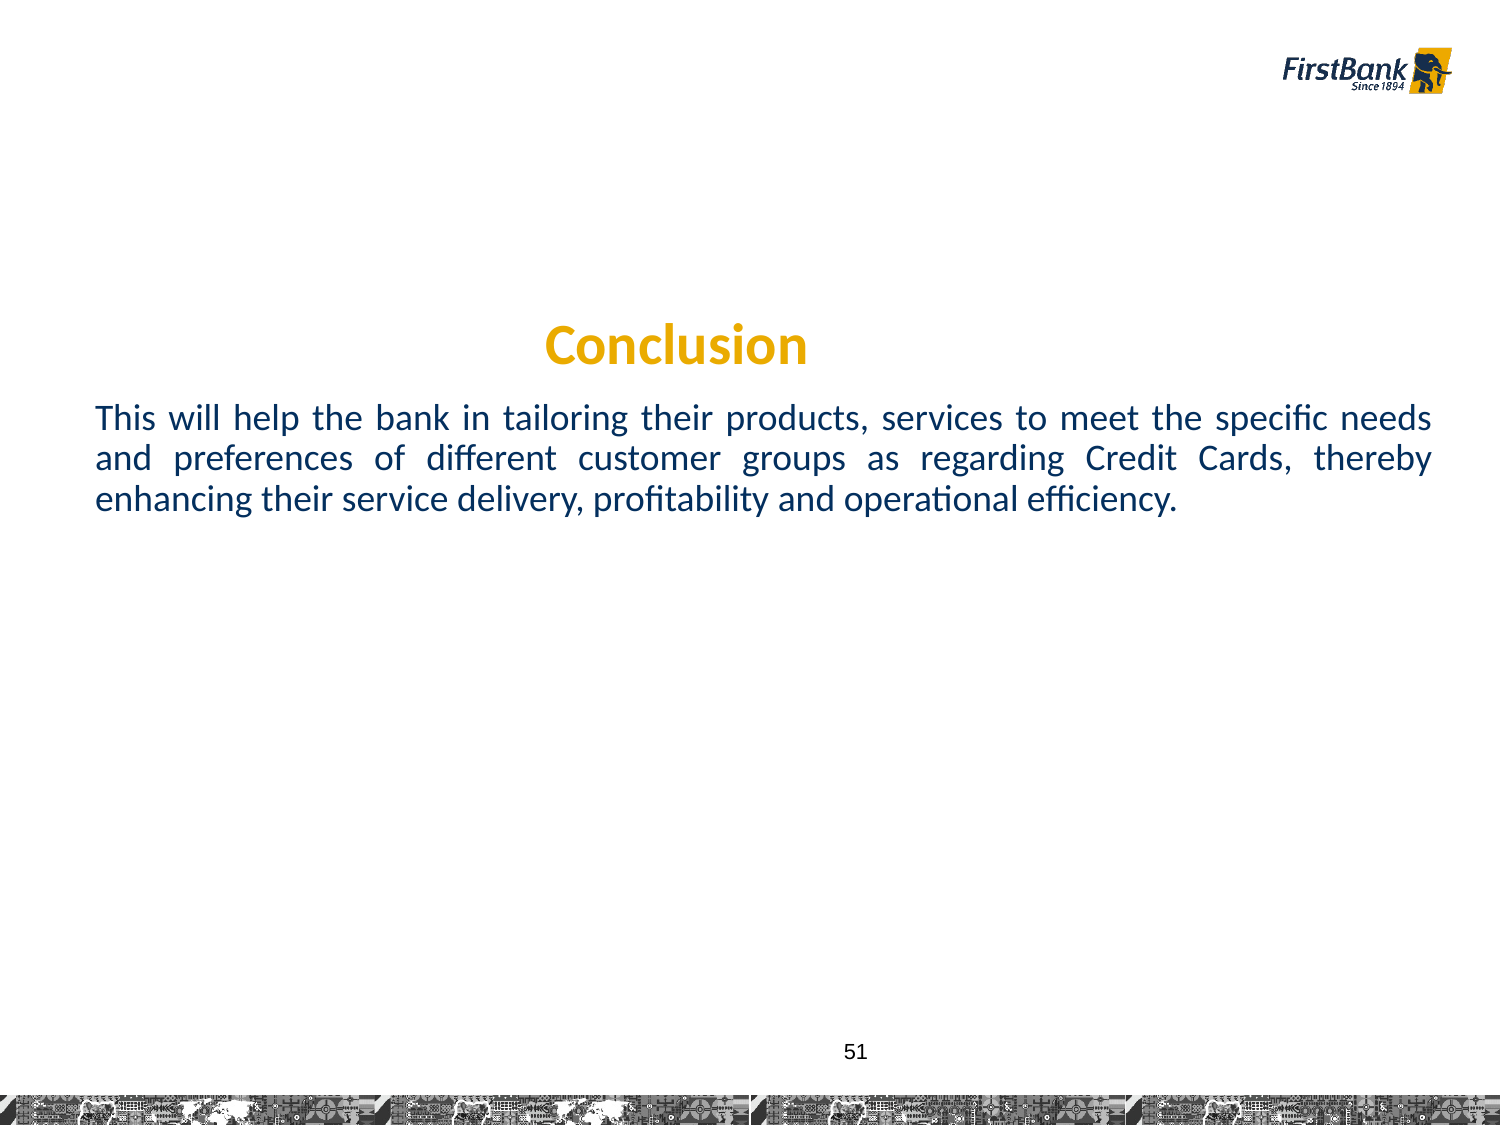

Conclusion
This will help the bank in tailoring their products, services to meet the specific needs and preferences of different customer groups as regarding Credit Cards, thereby enhancing their service delivery, profitability and operational efficiency.

51